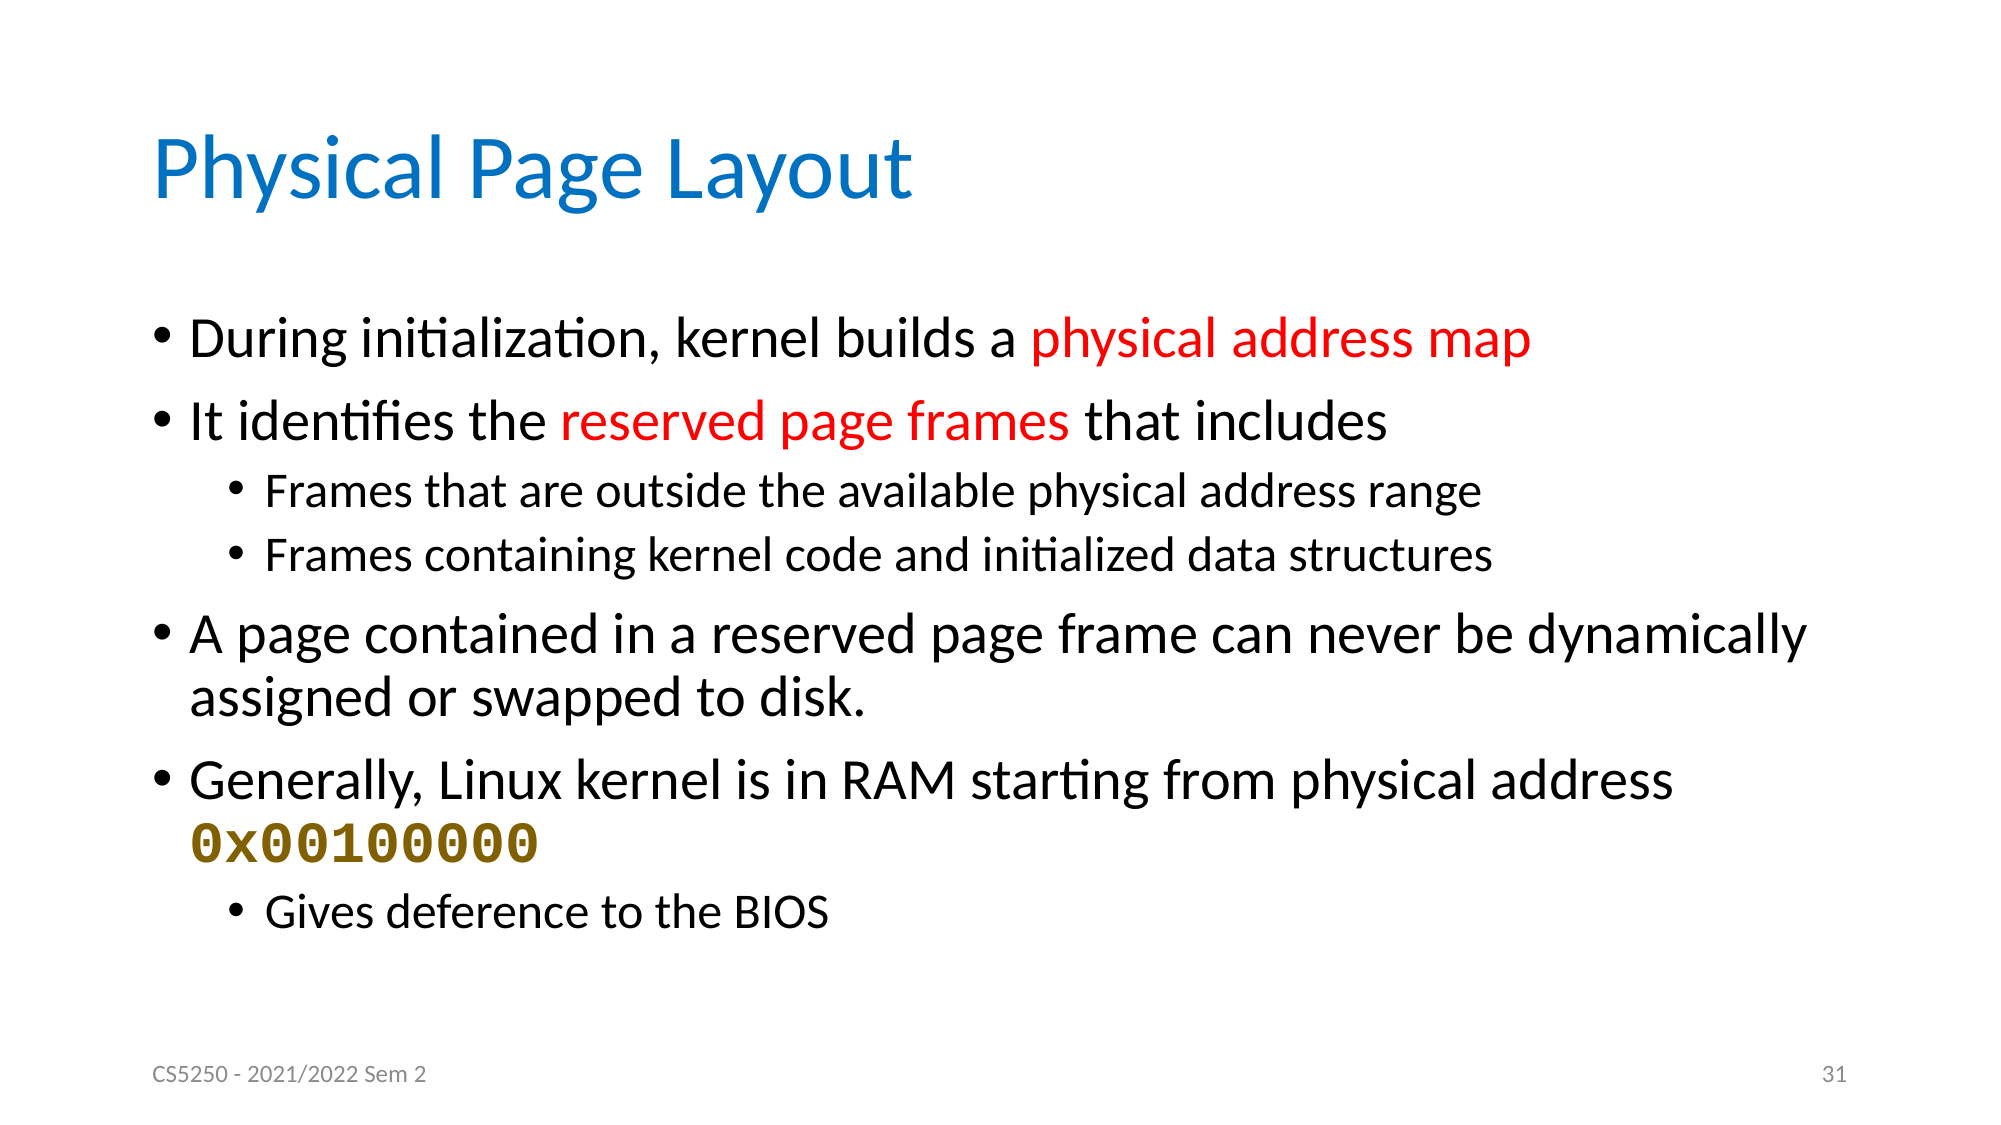

# Physical Page Layout
During initialization, kernel builds a physical address map
It identifies the reserved page frames that includes
Frames that are outside the available physical address range
Frames containing kernel code and initialized data structures
A page contained in a reserved page frame can never be dynamically assigned or swapped to disk.
Generally, Linux kernel is in RAM starting from physical address 0x00100000
Gives deference to the BIOS
CS5250 - 2021/2022 Sem 2
31